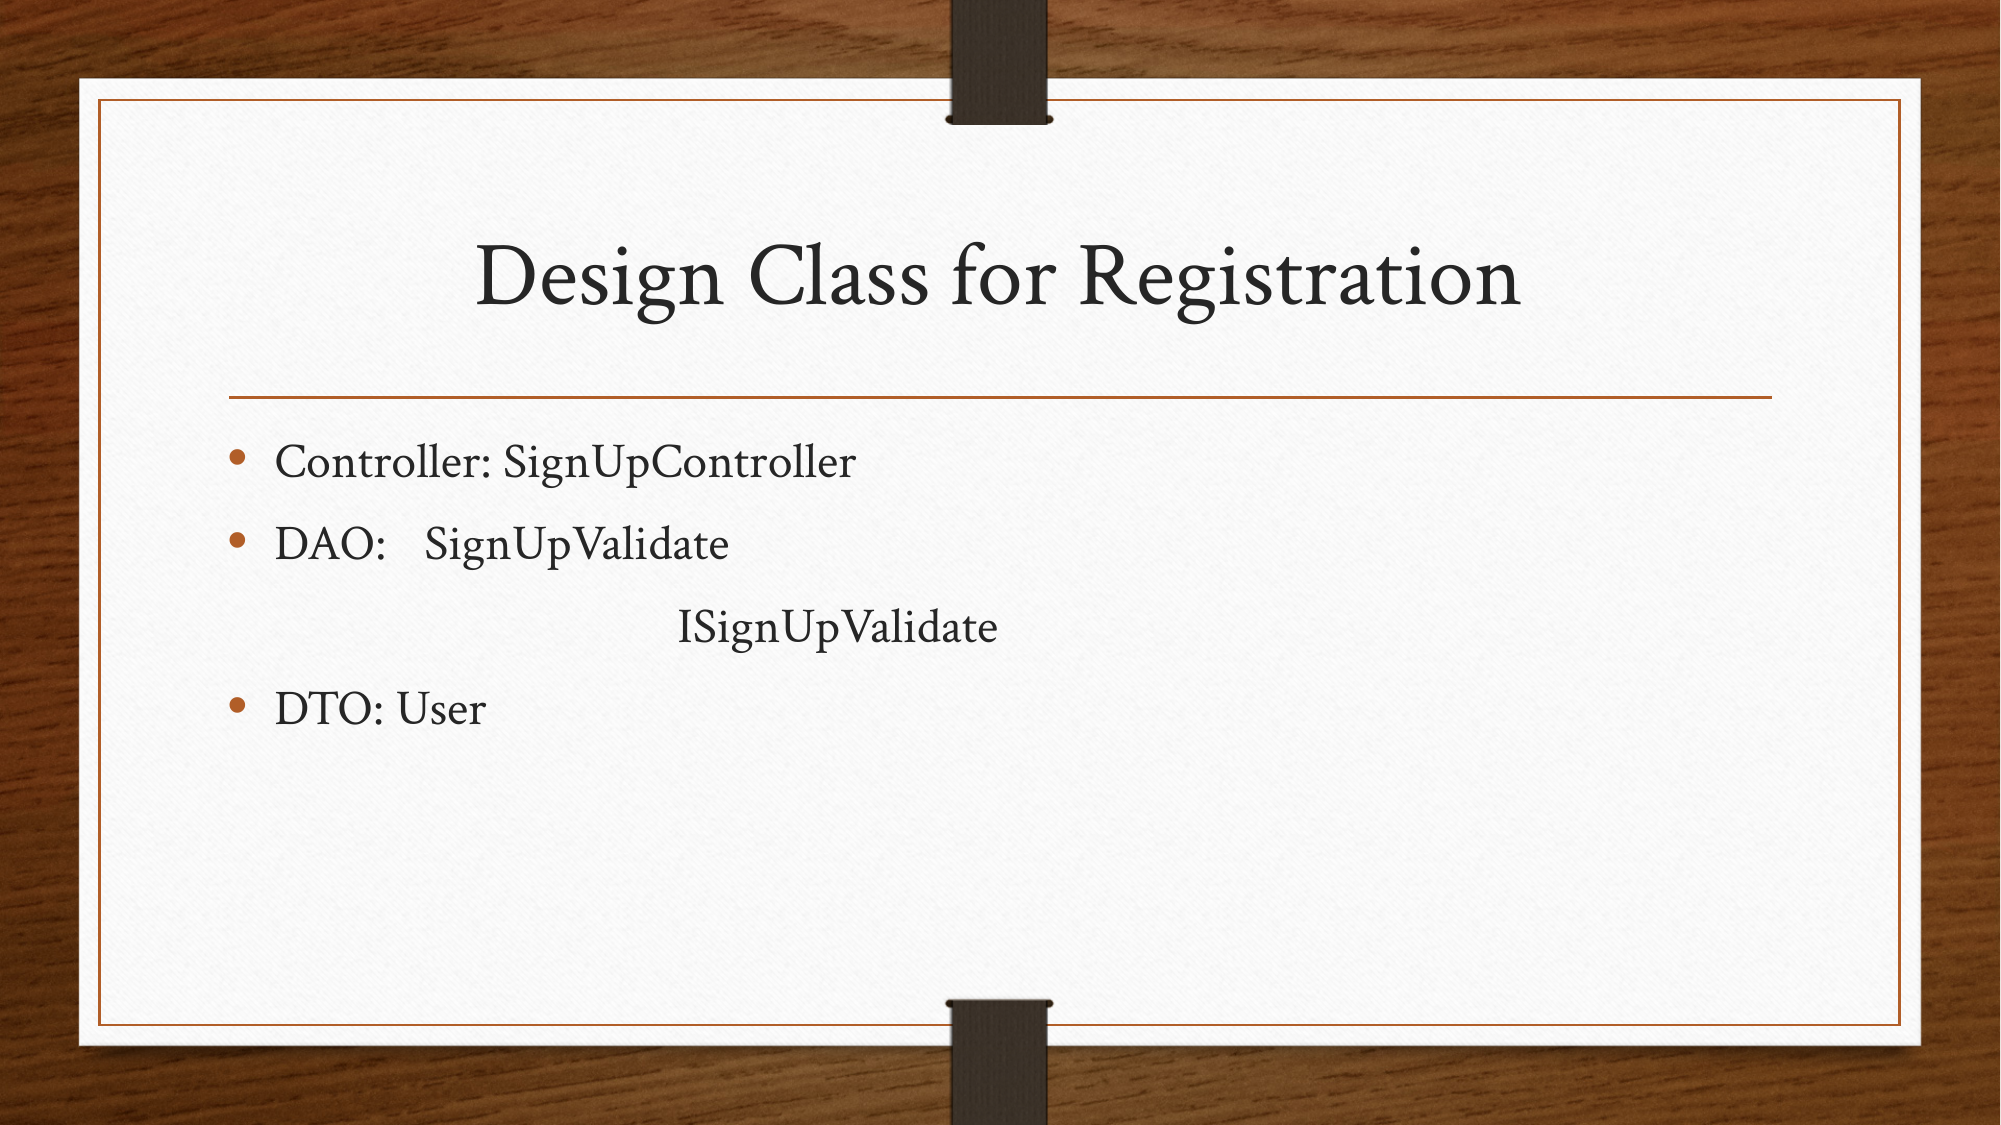

# Design Class for Registration
Controller: SignUpController
DAO: 	SignUpValidate
			ISignUpValidate
DTO: User